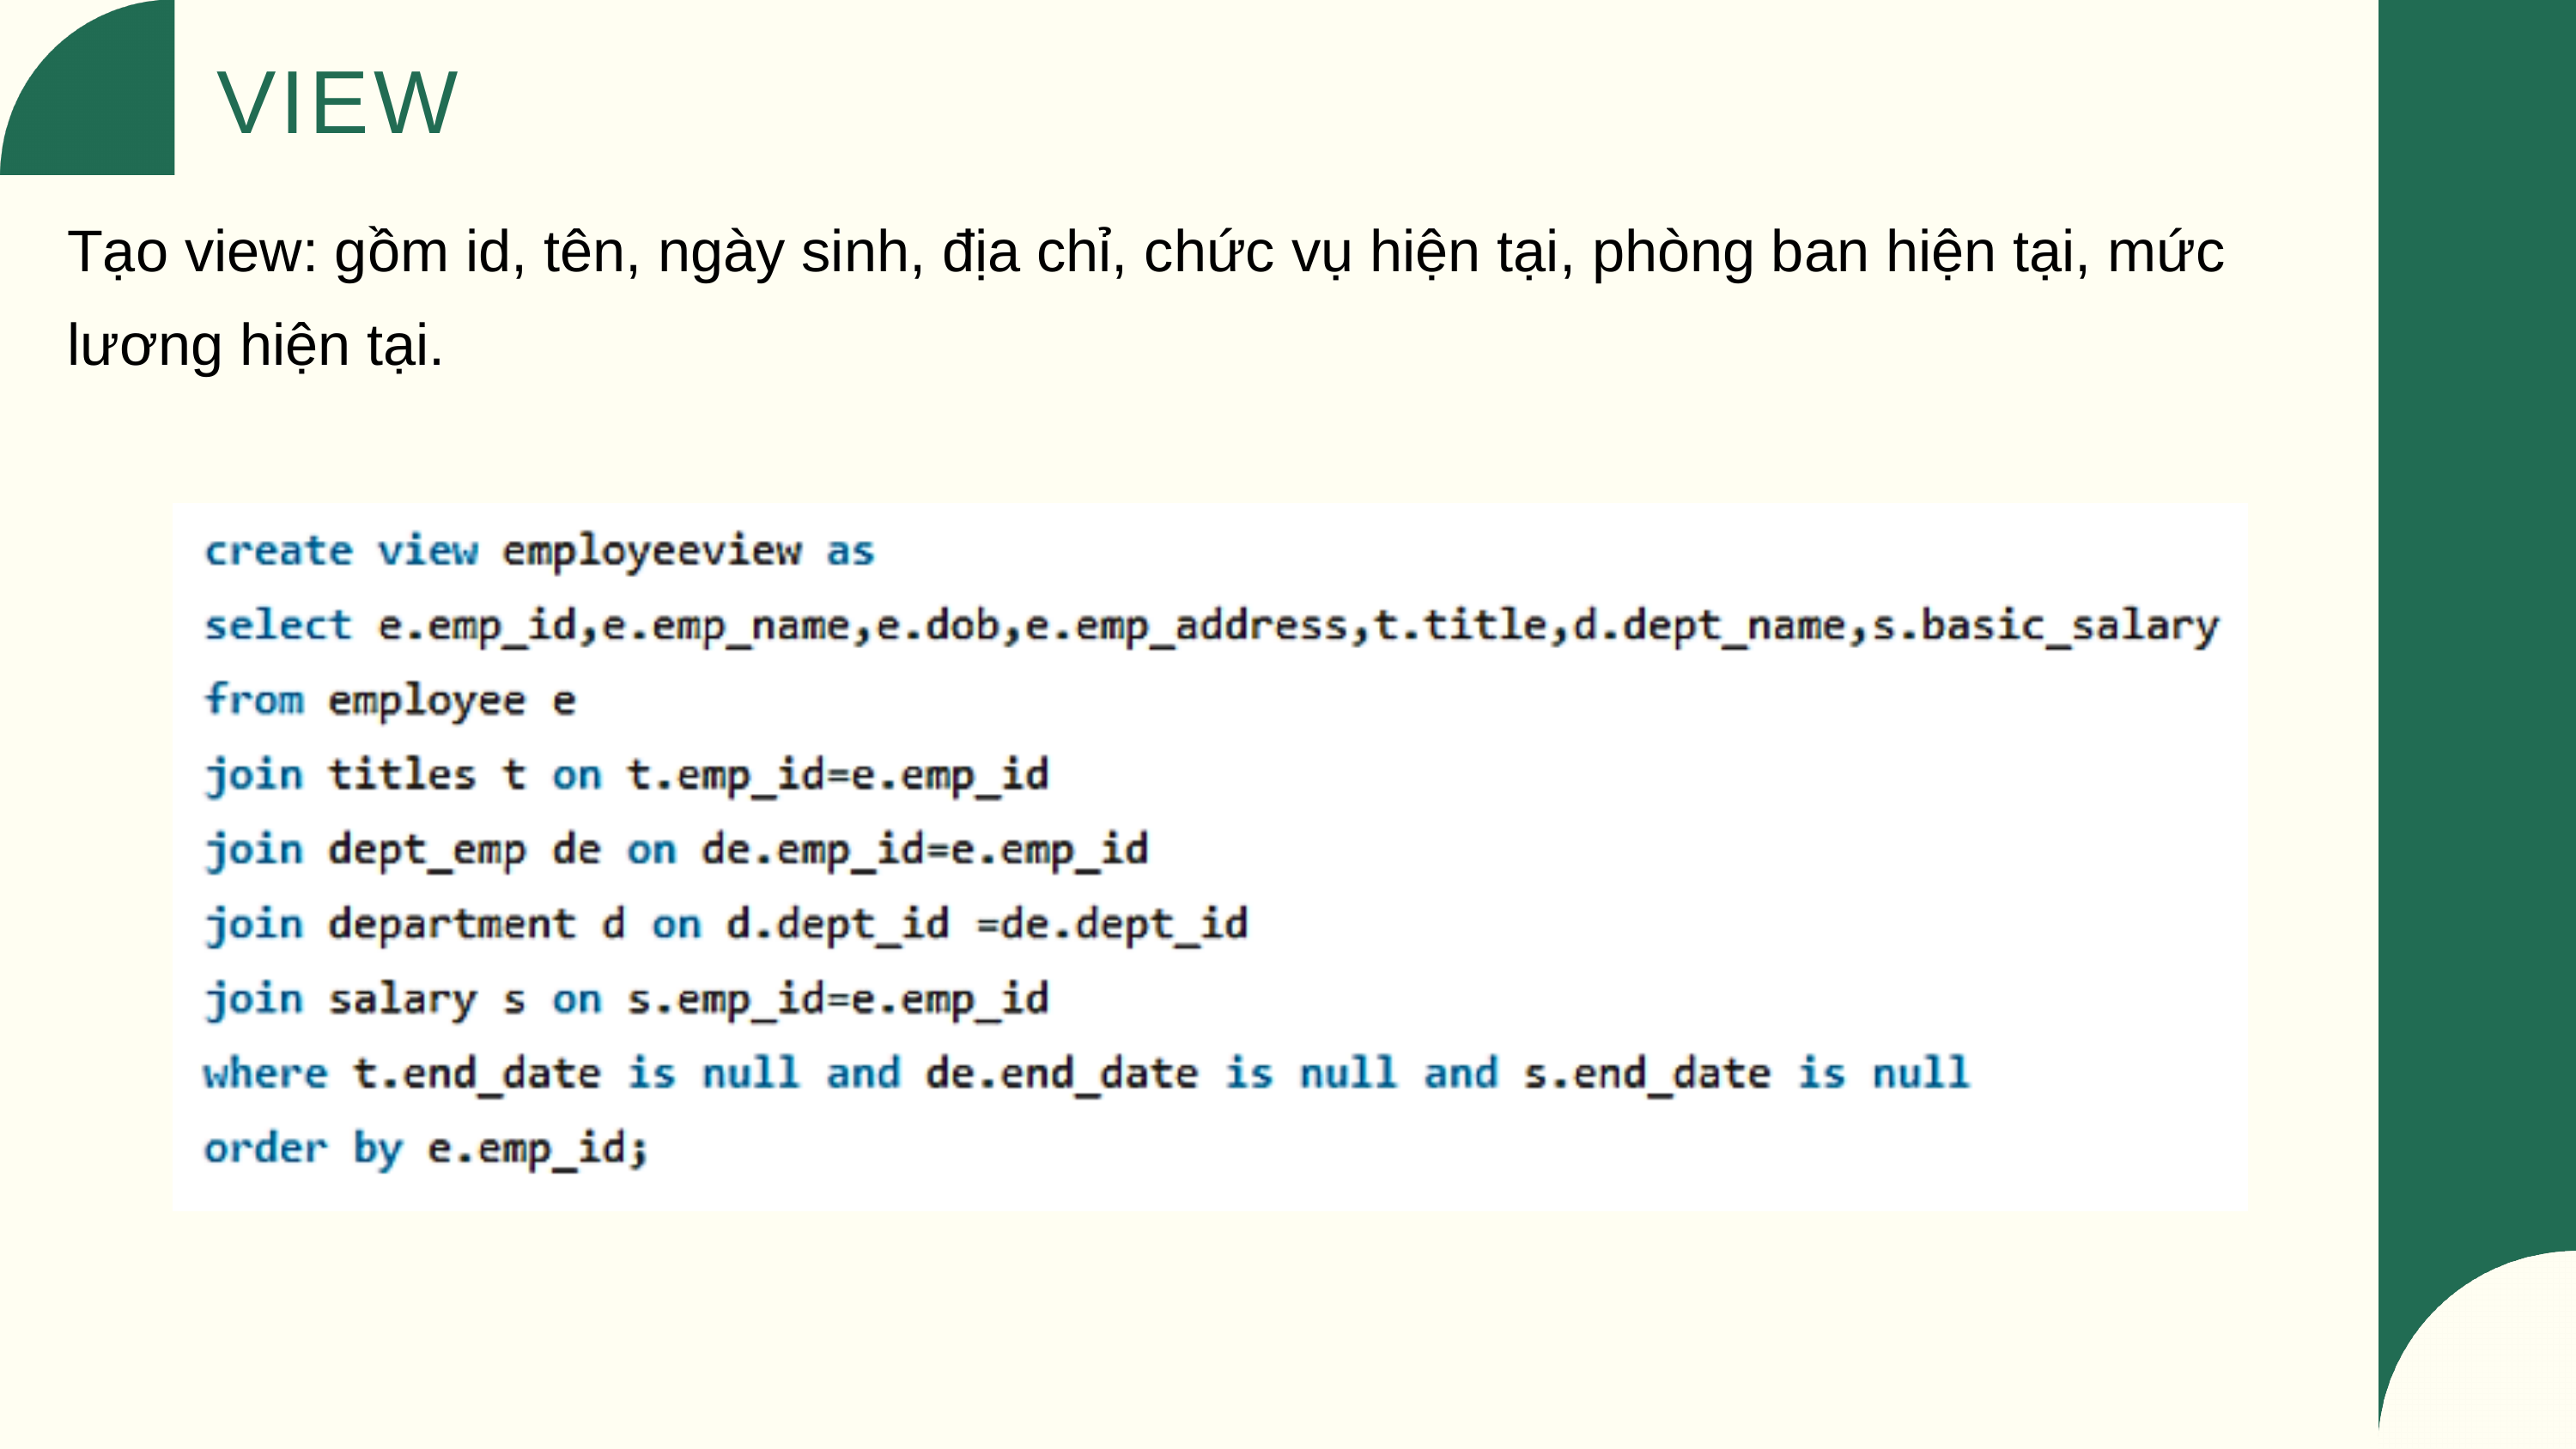

VIEW
Tạo view: gồm id, tên, ngày sinh, địa chỉ, chức vụ hiện tại, phòng ban hiện tại, mức lương hiện tại.